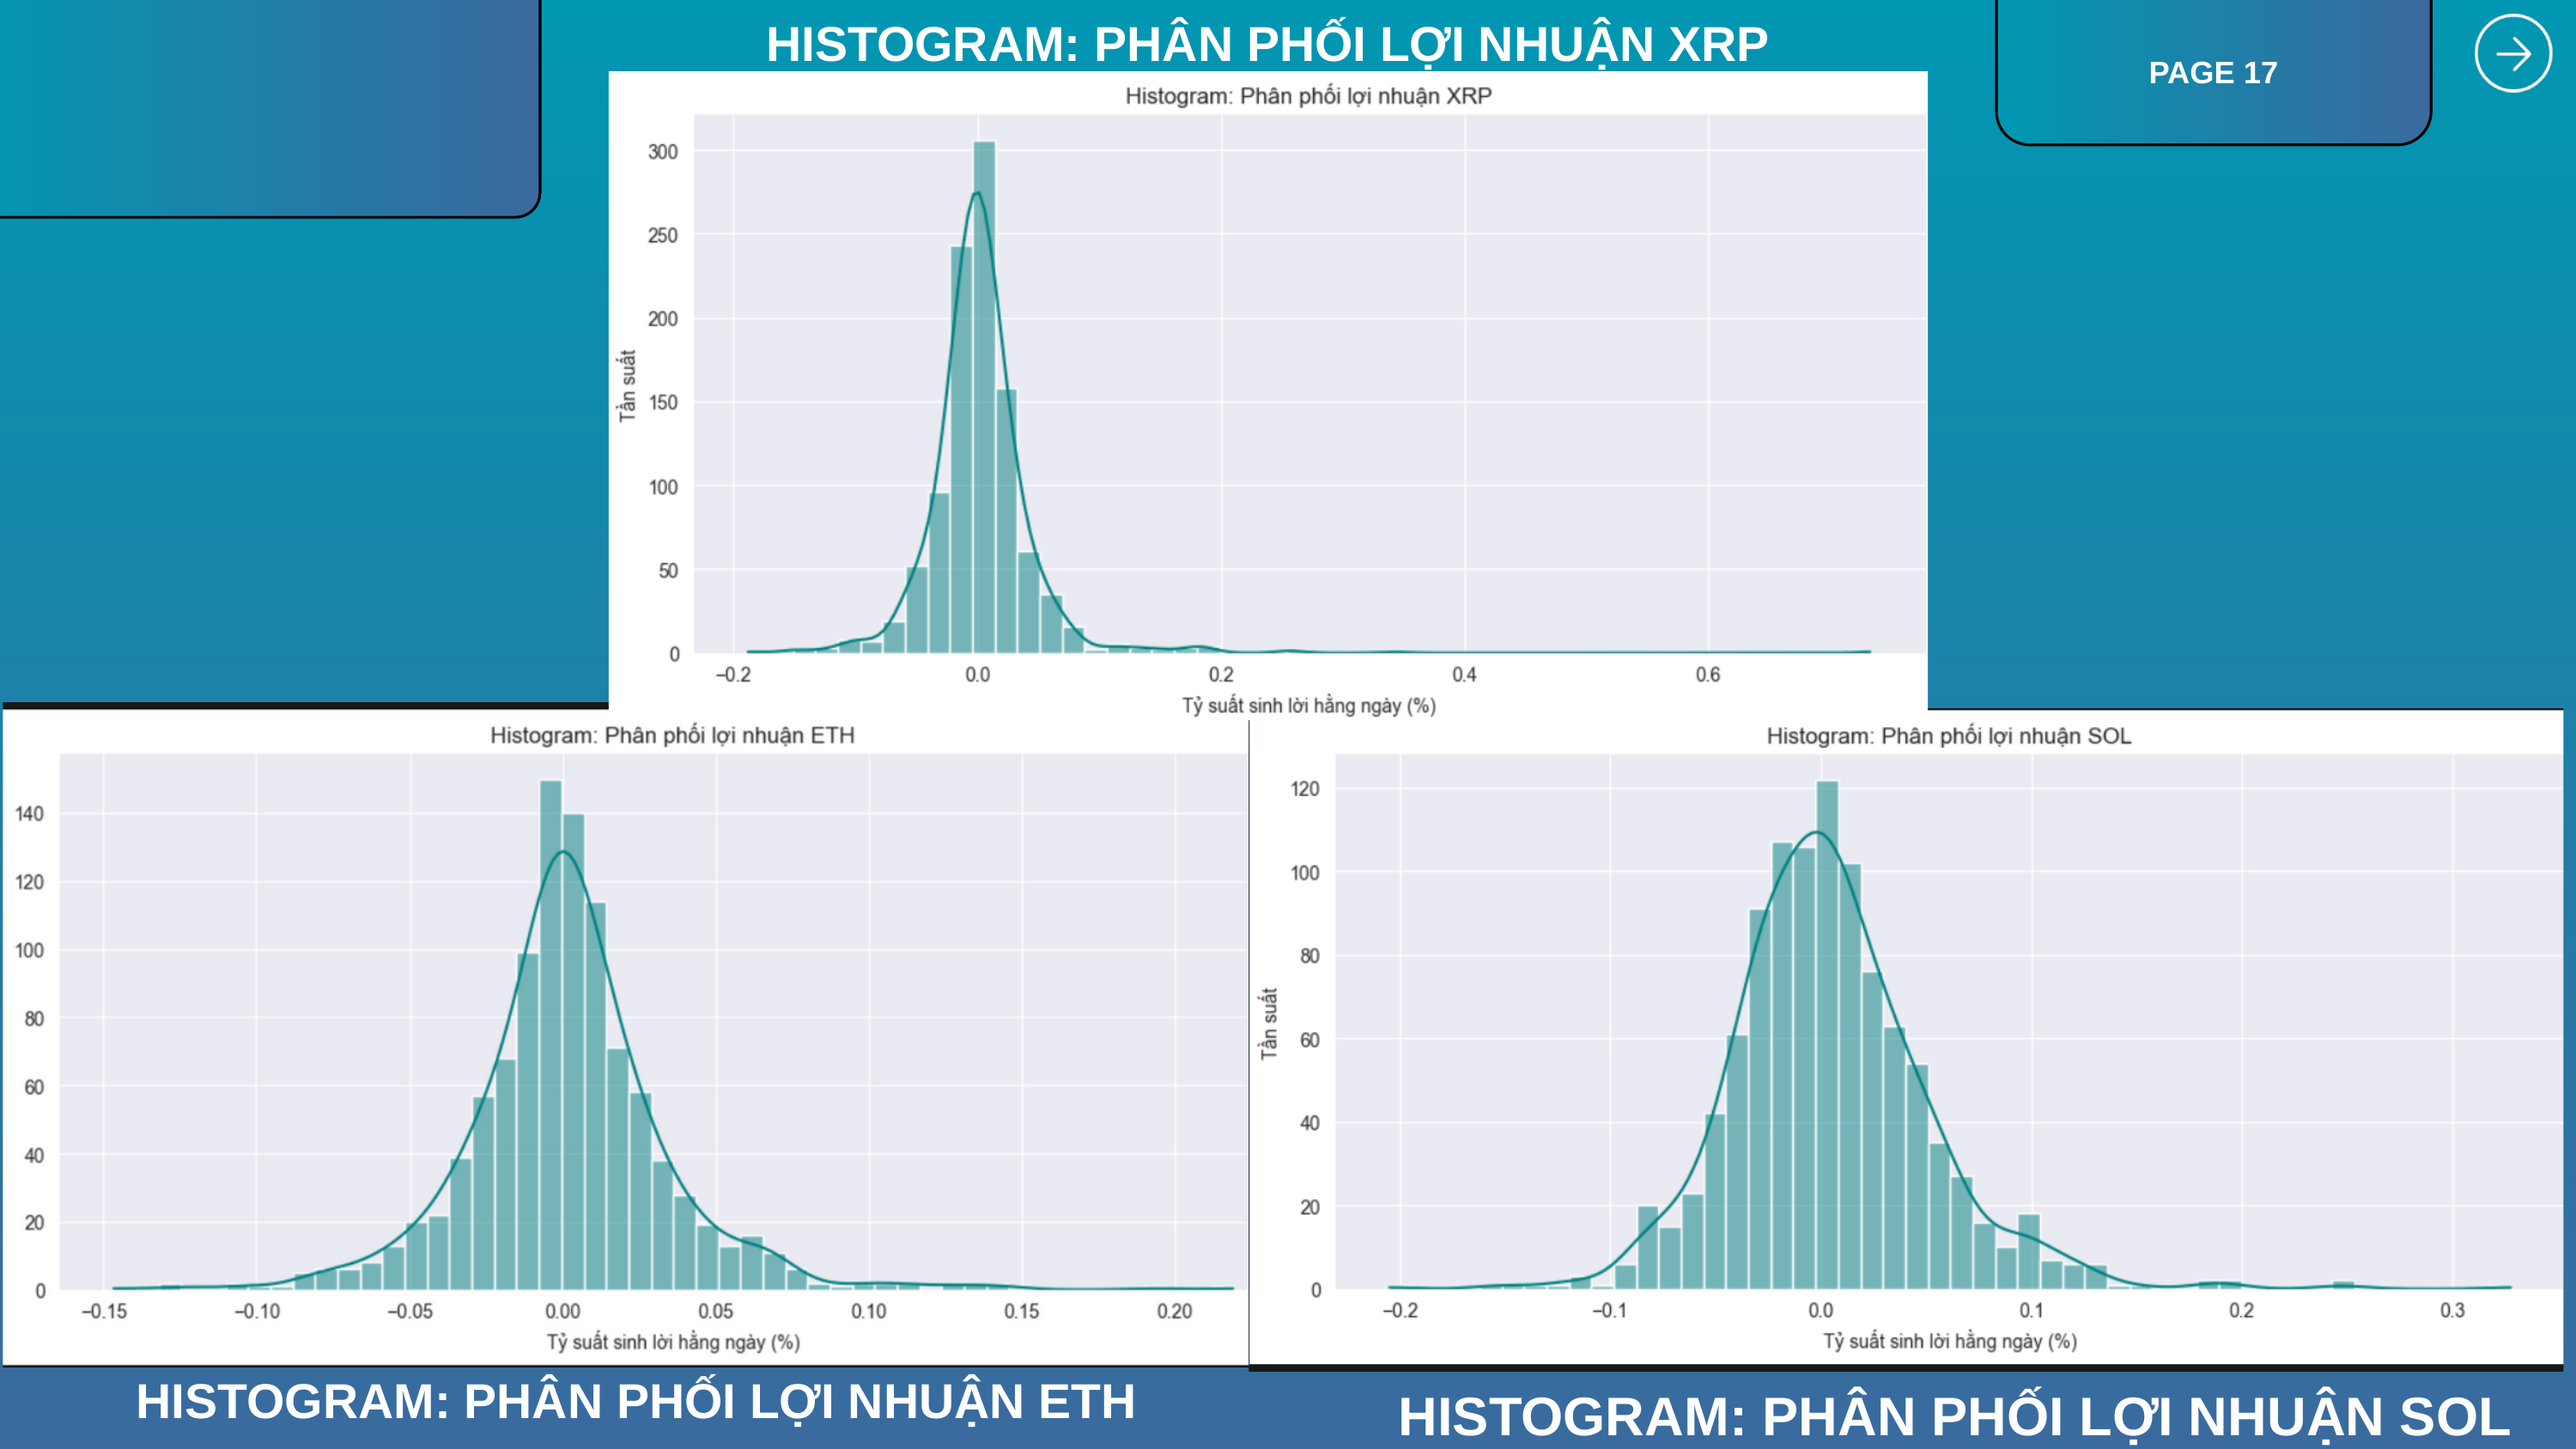

HISTOGRAM: PHÂN PHỐI LỢI NHUẬN XRP
PAGE 17

HISTOGRAM: PHÂN PHỐI LỢI NHUẬN ETH

HISTOGRAM: PHÂN PHỐI LỢI NHUẬN SOL